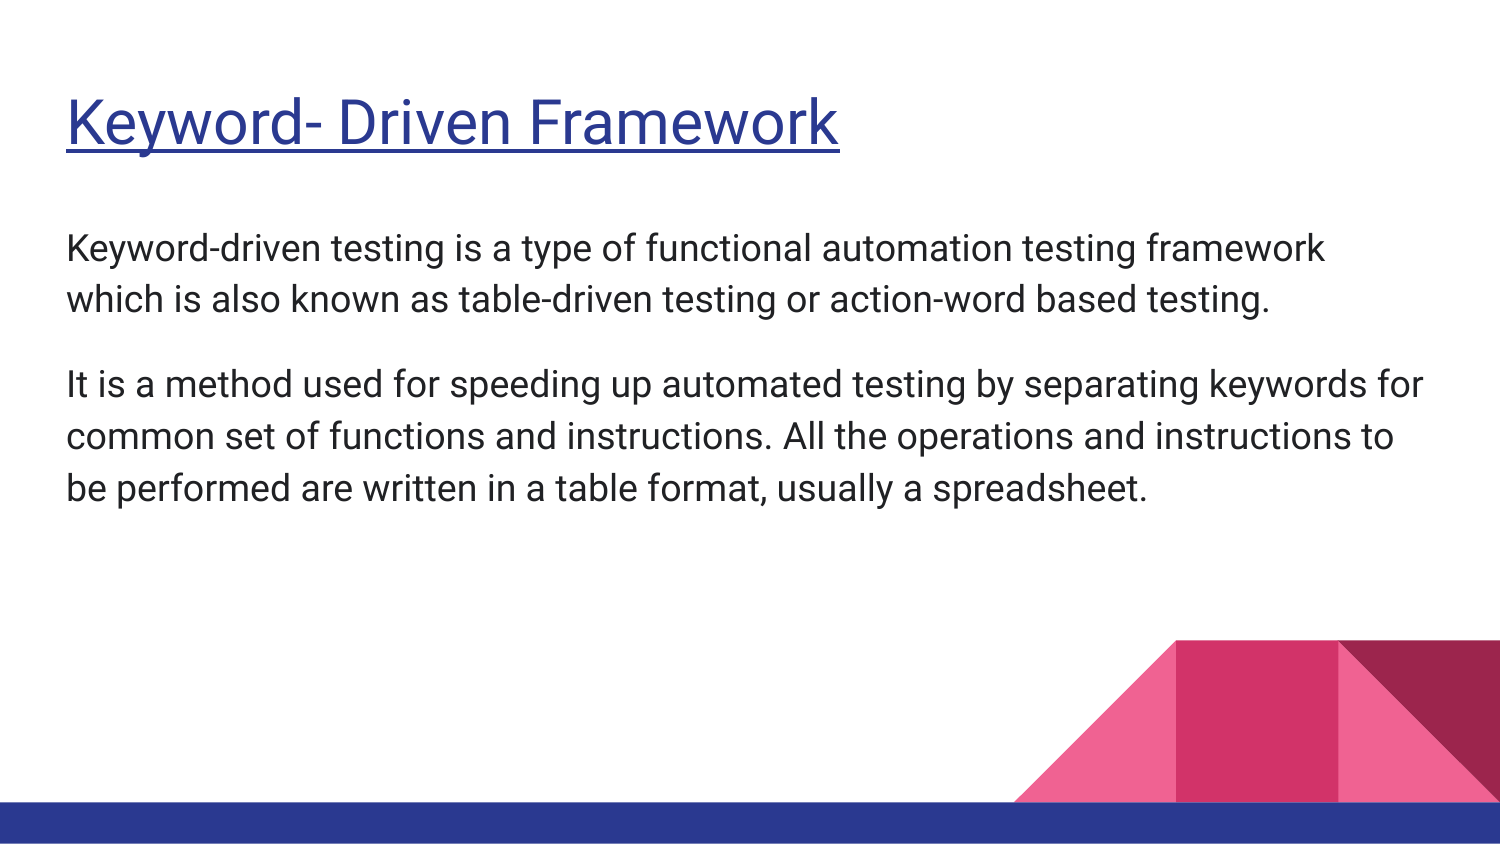

# Keyword- Driven Framework
Keyword-driven testing is a type of functional automation testing framework which is also known as table-driven testing or action-word based testing.
It is a method used for speeding up automated testing by separating keywords for common set of functions and instructions. All the operations and instructions to be performed are written in a table format, usually a spreadsheet.